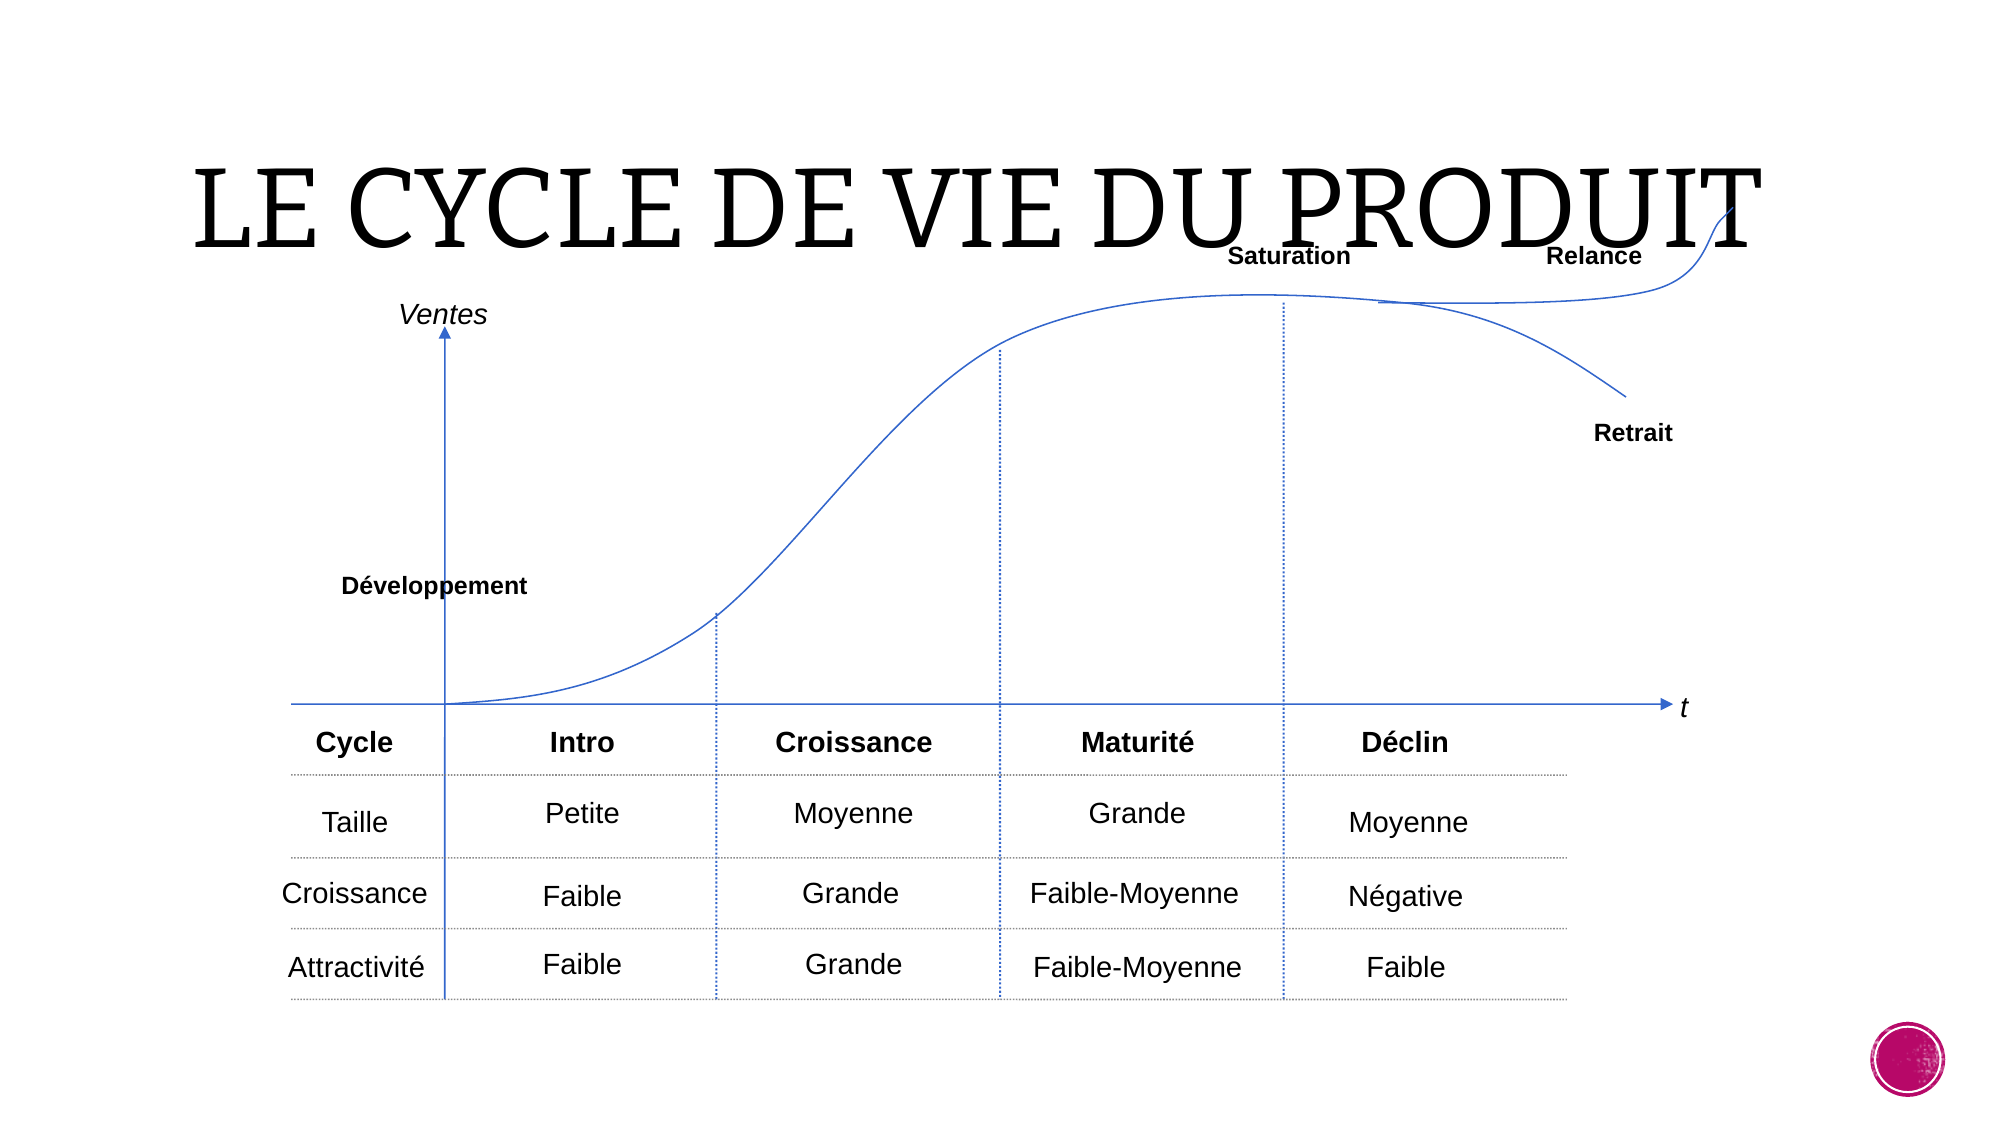

# Le cycle de vie du produit

Saturation
Relance

Ventes

Retrait
Développement

t

Cycle
Intro
Croissance
Maturité
Déclin

Petite
Moyenne
Grande
Taille
Moyenne

Croissance
Grande
Faible-Moyenne
Faible
Négative

Faible
Grande
Attractivité
Faible-Moyenne
Faible